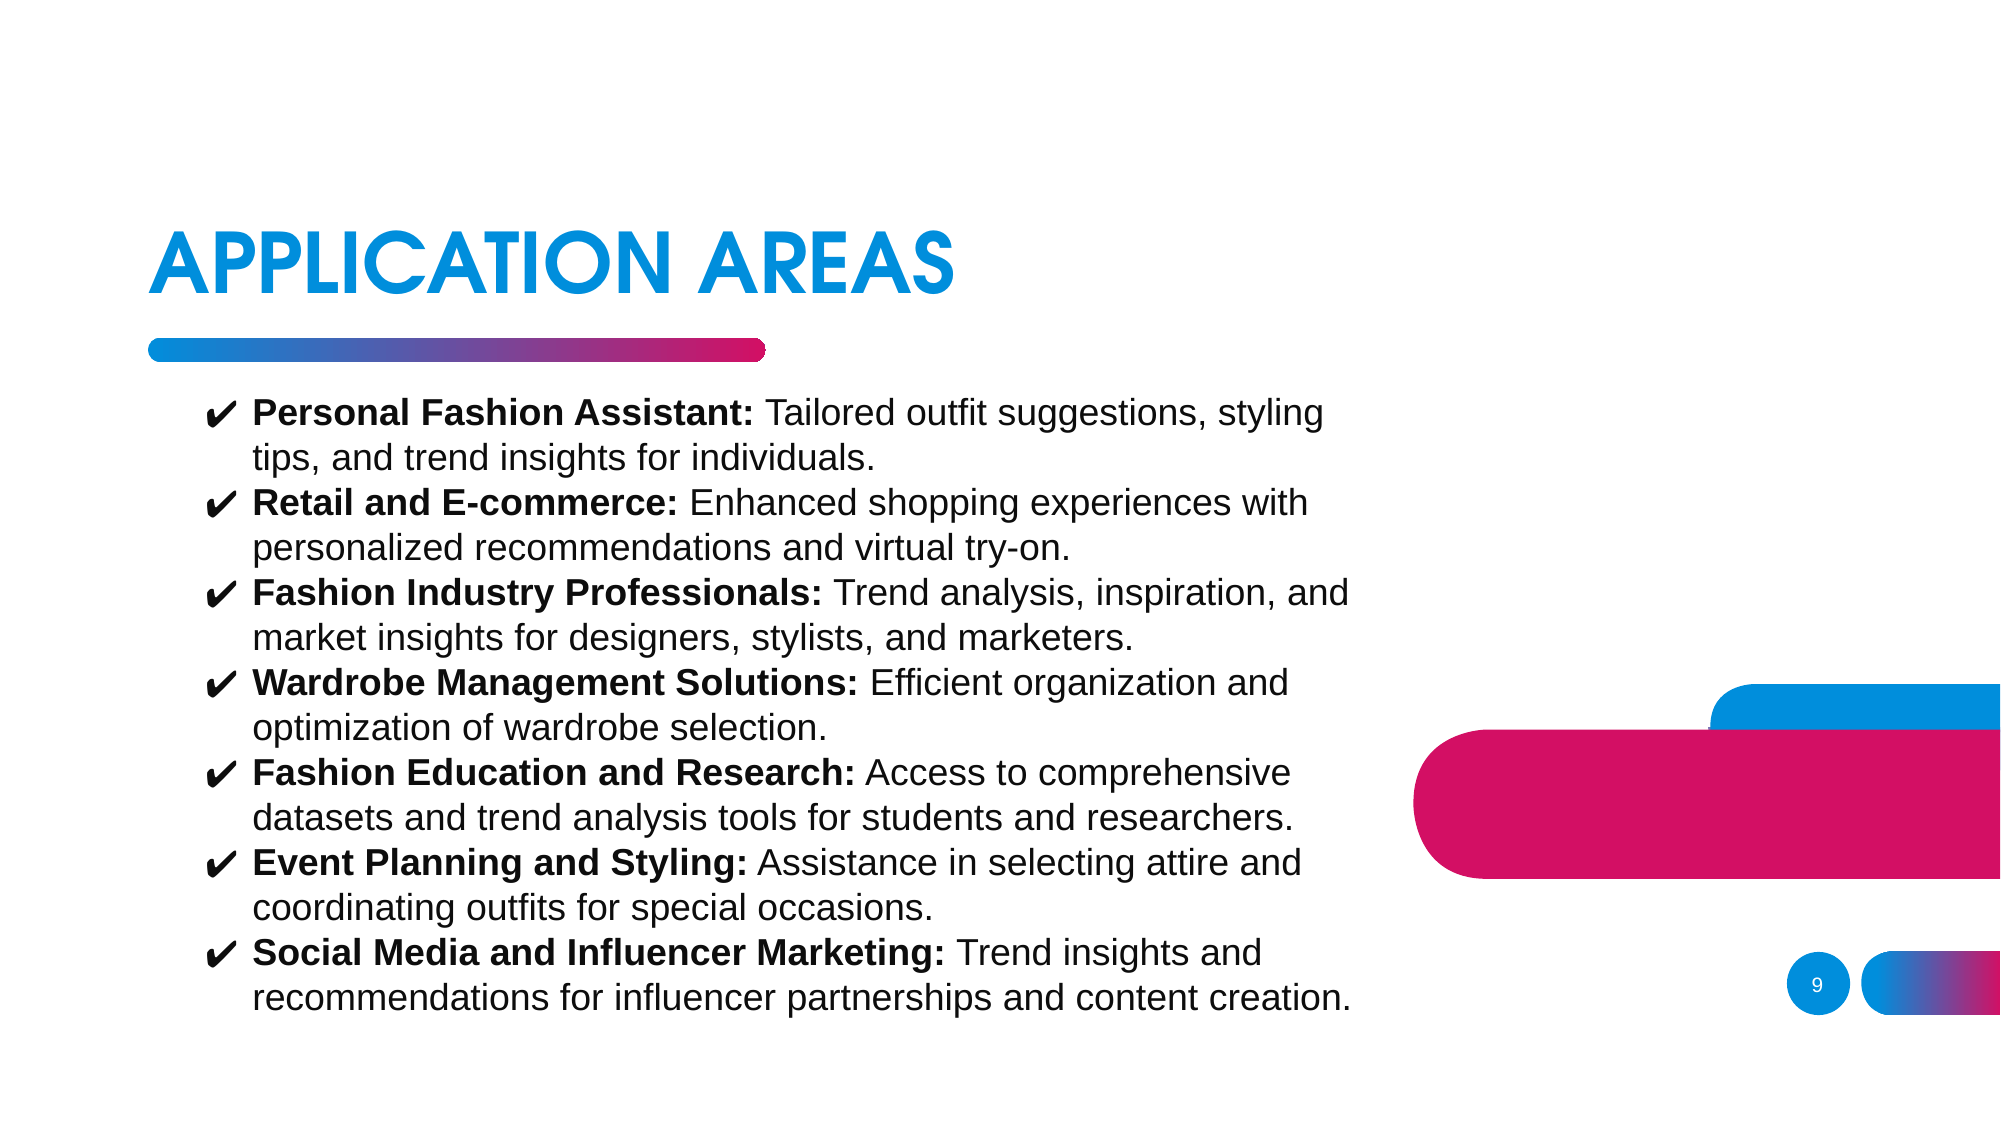

# APPLICATION AREAS
Personal Fashion Assistant: Tailored outfit suggestions, styling tips, and trend insights for individuals.
Retail and E-commerce: Enhanced shopping experiences with personalized recommendations and virtual try-on.
Fashion Industry Professionals: Trend analysis, inspiration, and market insights for designers, stylists, and marketers.
Wardrobe Management Solutions: Efficient organization and optimization of wardrobe selection.
Fashion Education and Research: Access to comprehensive datasets and trend analysis tools for students and researchers.
Event Planning and Styling: Assistance in selecting attire and coordinating outfits for special occasions.
Social Media and Influencer Marketing: Trend insights and recommendations for influencer partnerships and content creation.
9